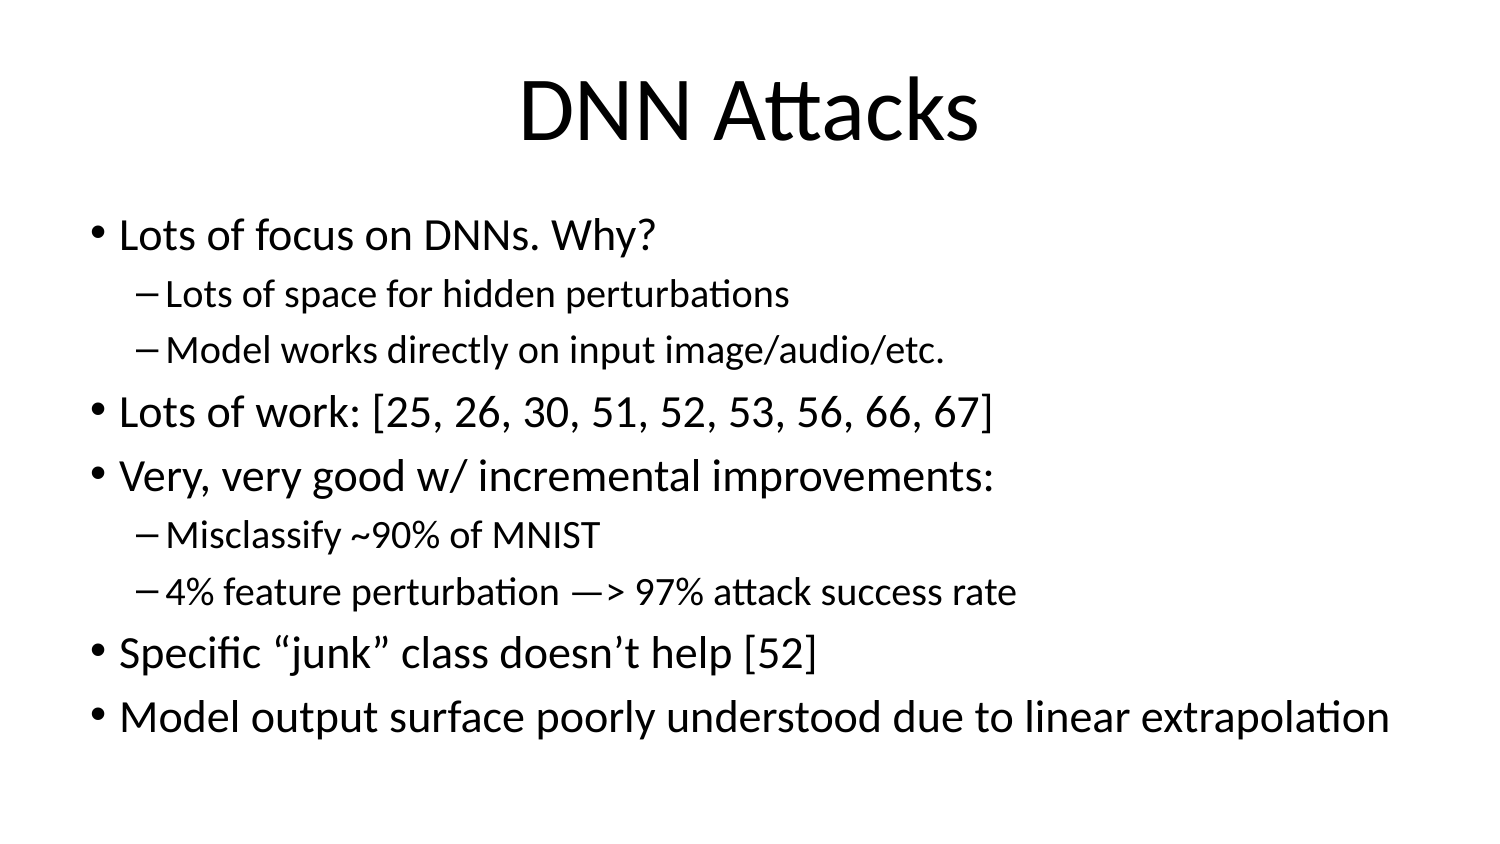

# DNN Attacks
Lots of focus on DNNs. Why?
Lots of space for hidden perturbations
Model works directly on input image/audio/etc.
Lots of work: [25, 26, 30, 51, 52, 53, 56, 66, 67]
Very, very good w/ incremental improvements:
Misclassify ~90% of MNIST
4% feature perturbation —> 97% attack success rate
Specific “junk” class doesn’t help [52]
Model output surface poorly understood due to linear extrapolation